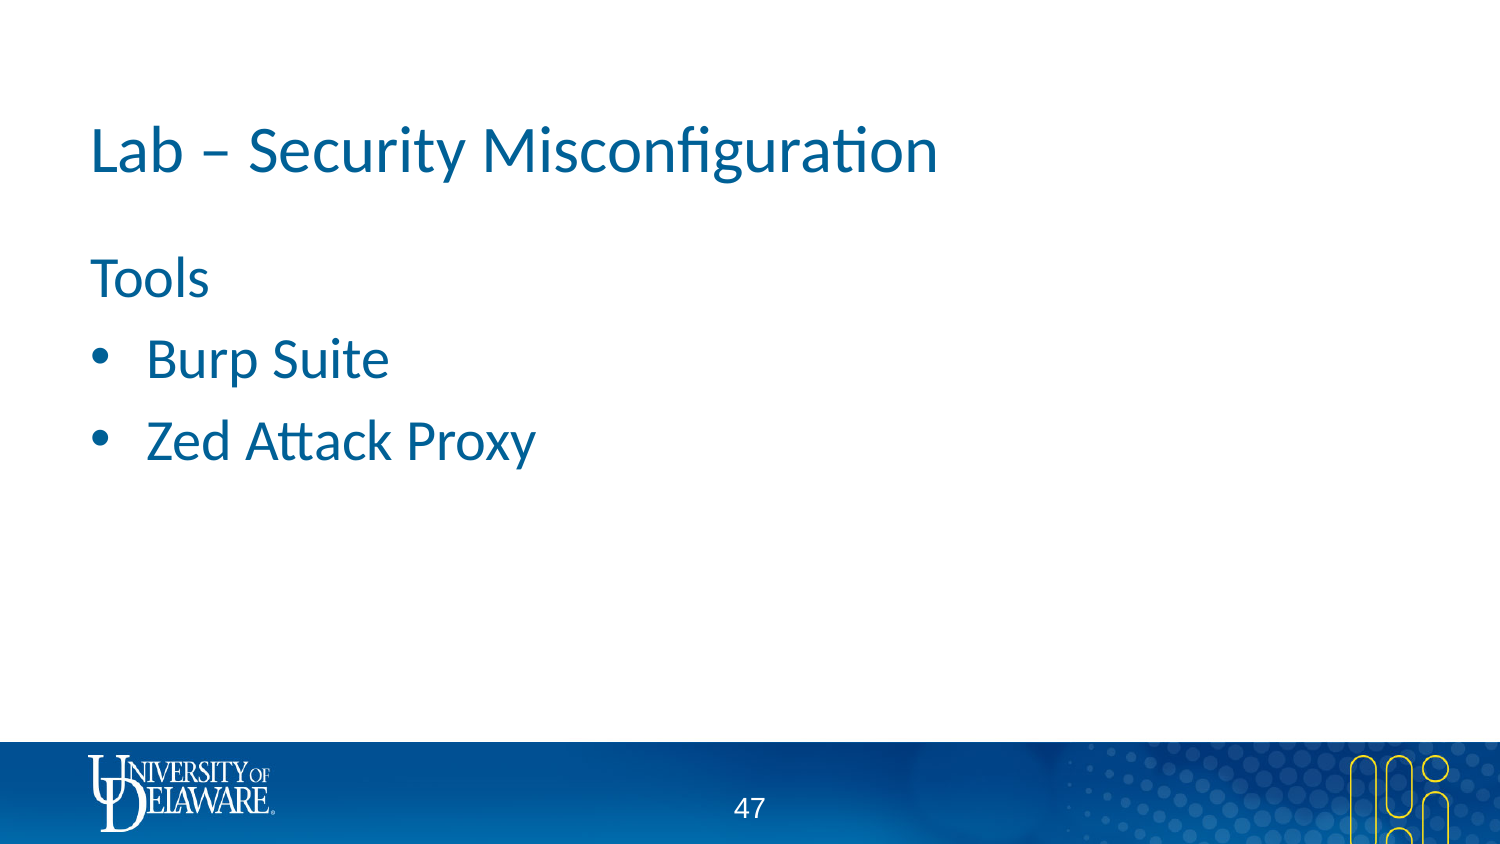

# Lab – Security Misconfiguration
Tools
Burp Suite
Zed Attack Proxy

47